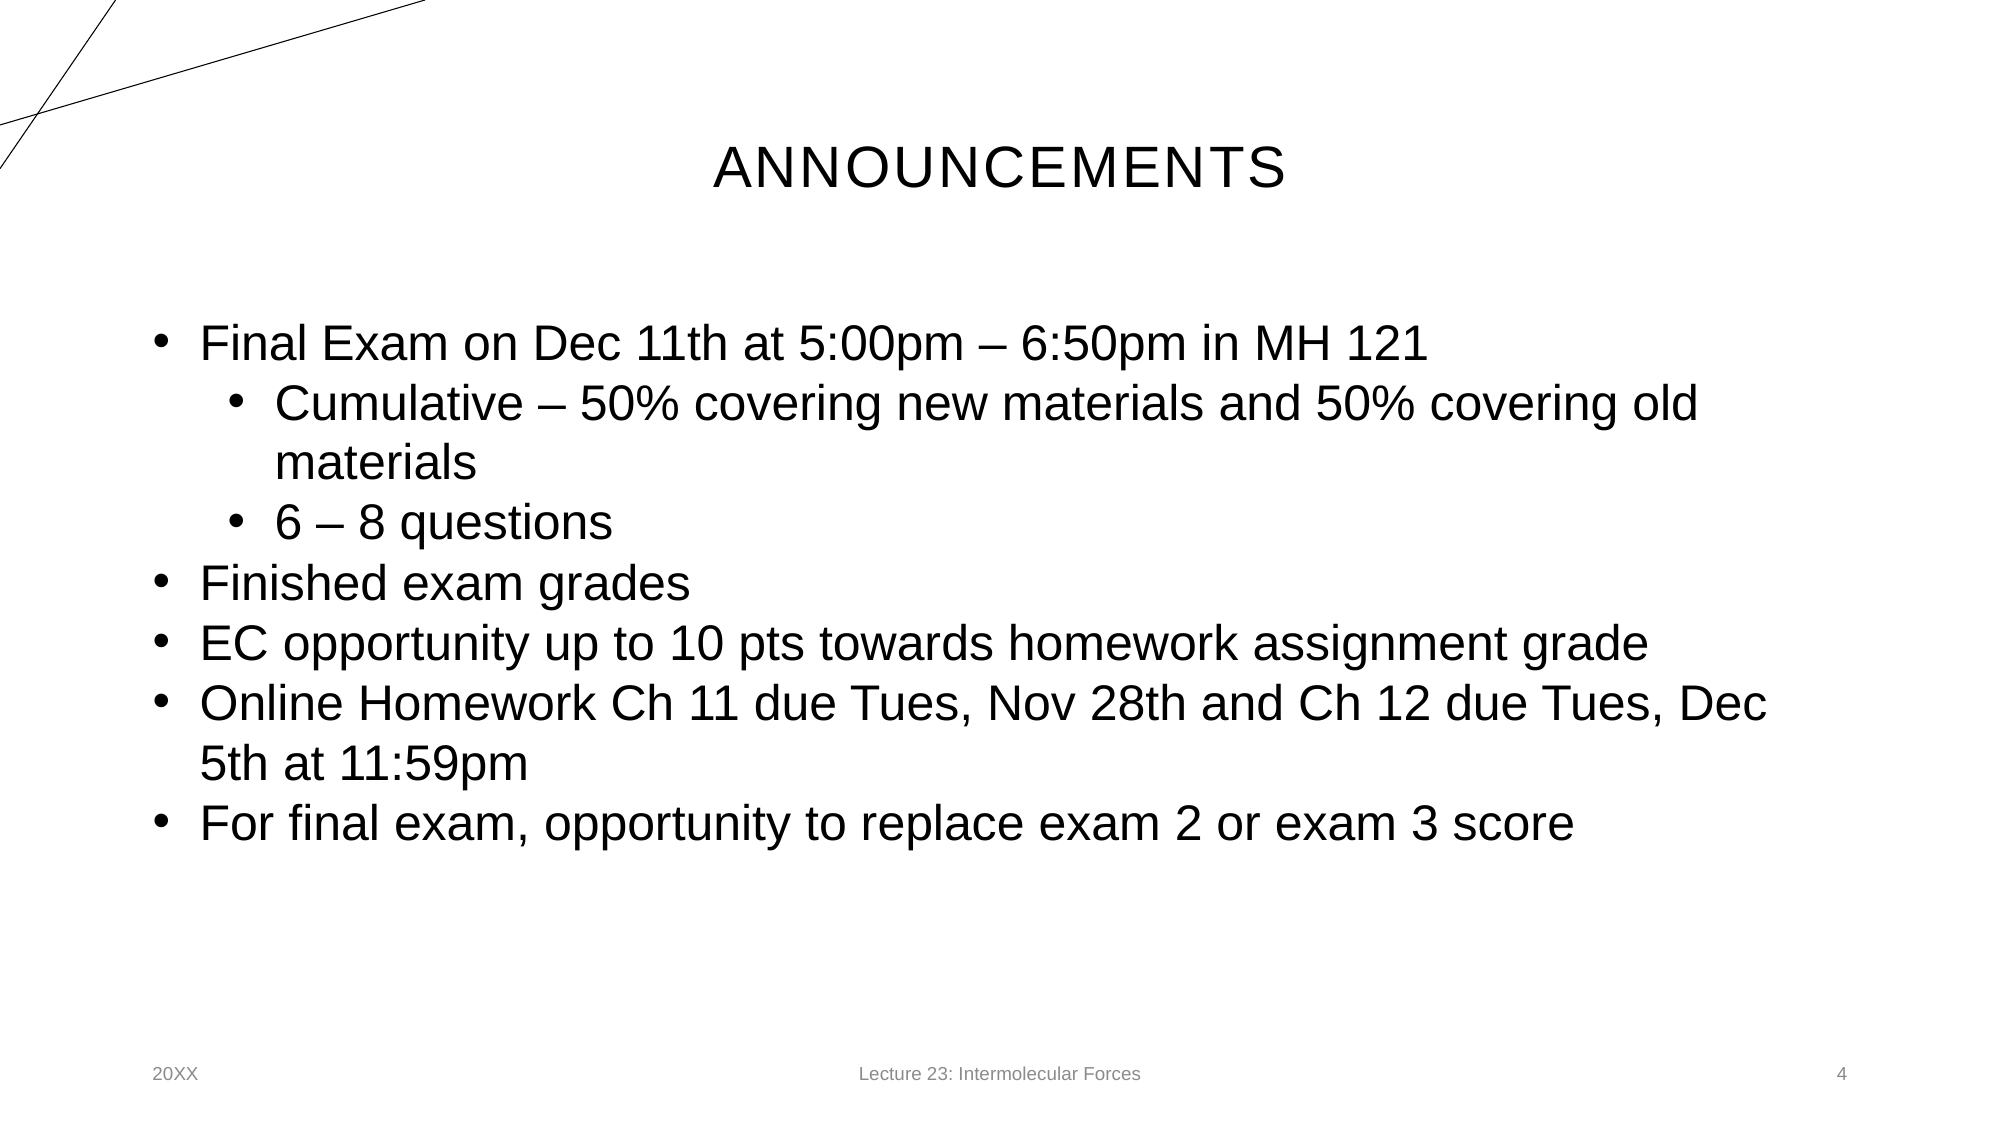

# announcements
Final Exam on Dec 11th at 5:00pm – 6:50pm in MH 121
Cumulative – 50% covering new materials and 50% covering old materials
6 – 8 questions
Finished exam grades
EC opportunity up to 10 pts towards homework assignment grade
Online Homework Ch 11 due Tues, Nov 28th and Ch 12 due Tues, Dec 5th at 11:59pm
For final exam, opportunity to replace exam 2 or exam 3 score
20XX
Lecture 23: Intermolecular Forces​
4